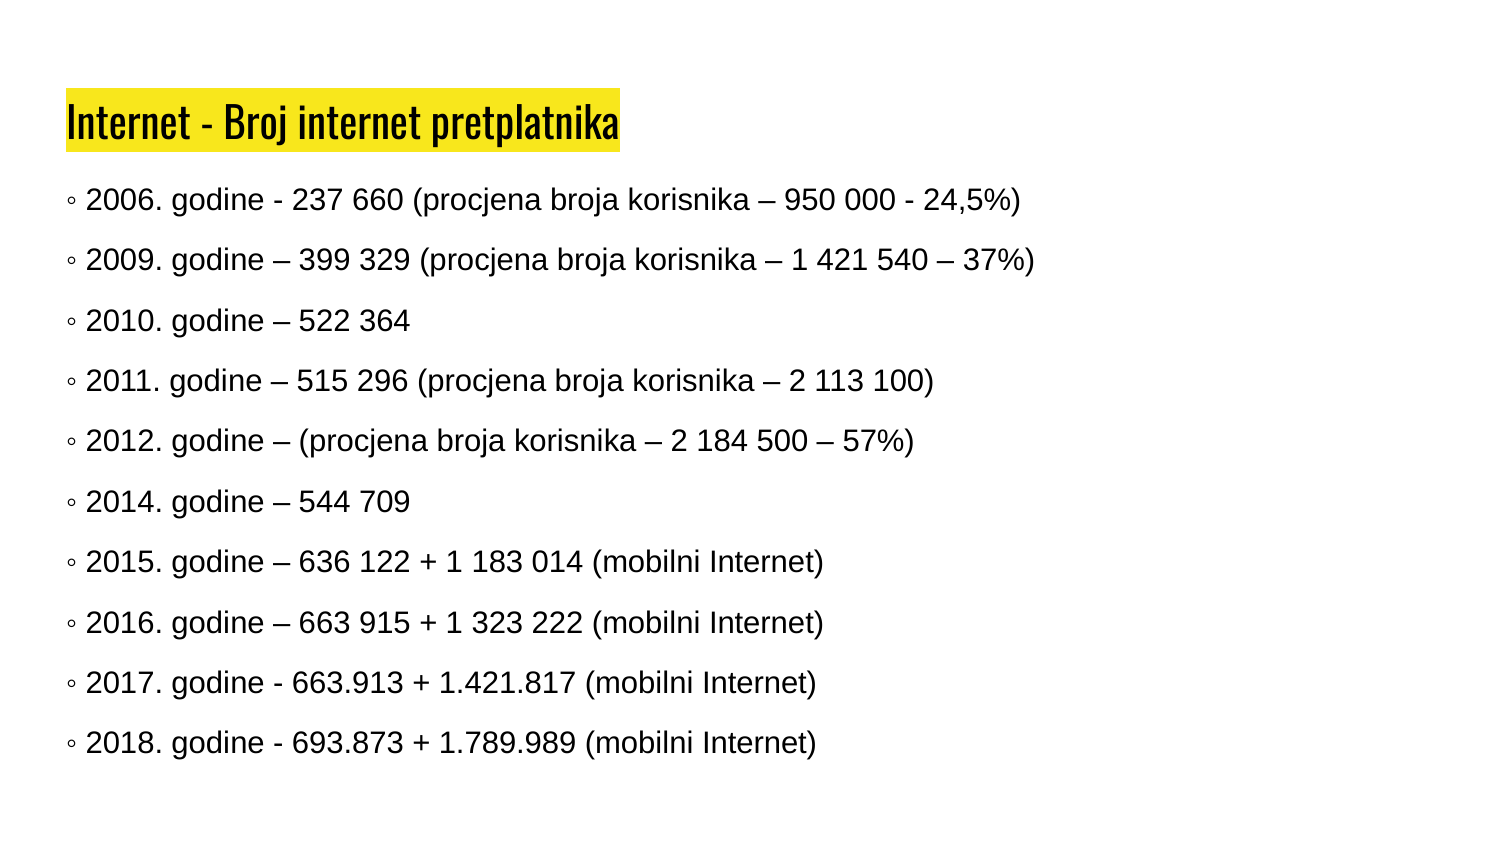

# Internet - Broj internet pretplatnika
◦ 2006. godine - 237 660 (procjena broja korisnika – 950 000 - 24,5%)
◦ 2009. godine – 399 329 (procjena broja korisnika – 1 421 540 – 37%)
◦ 2010. godine – 522 364
◦ 2011. godine – 515 296 (procjena broja korisnika – 2 113 100)
◦ 2012. godine – (procjena broja korisnika – 2 184 500 – 57%)
◦ 2014. godine – 544 709
◦ 2015. godine – 636 122 + 1 183 014 (mobilni Internet)
◦ 2016. godine – 663 915 + 1 323 222 (mobilni Internet)
◦ 2017. godine - 663.913 + 1.421.817 (mobilni Internet)
◦ 2018. godine - 693.873 + 1.789.989 (mobilni Internet)